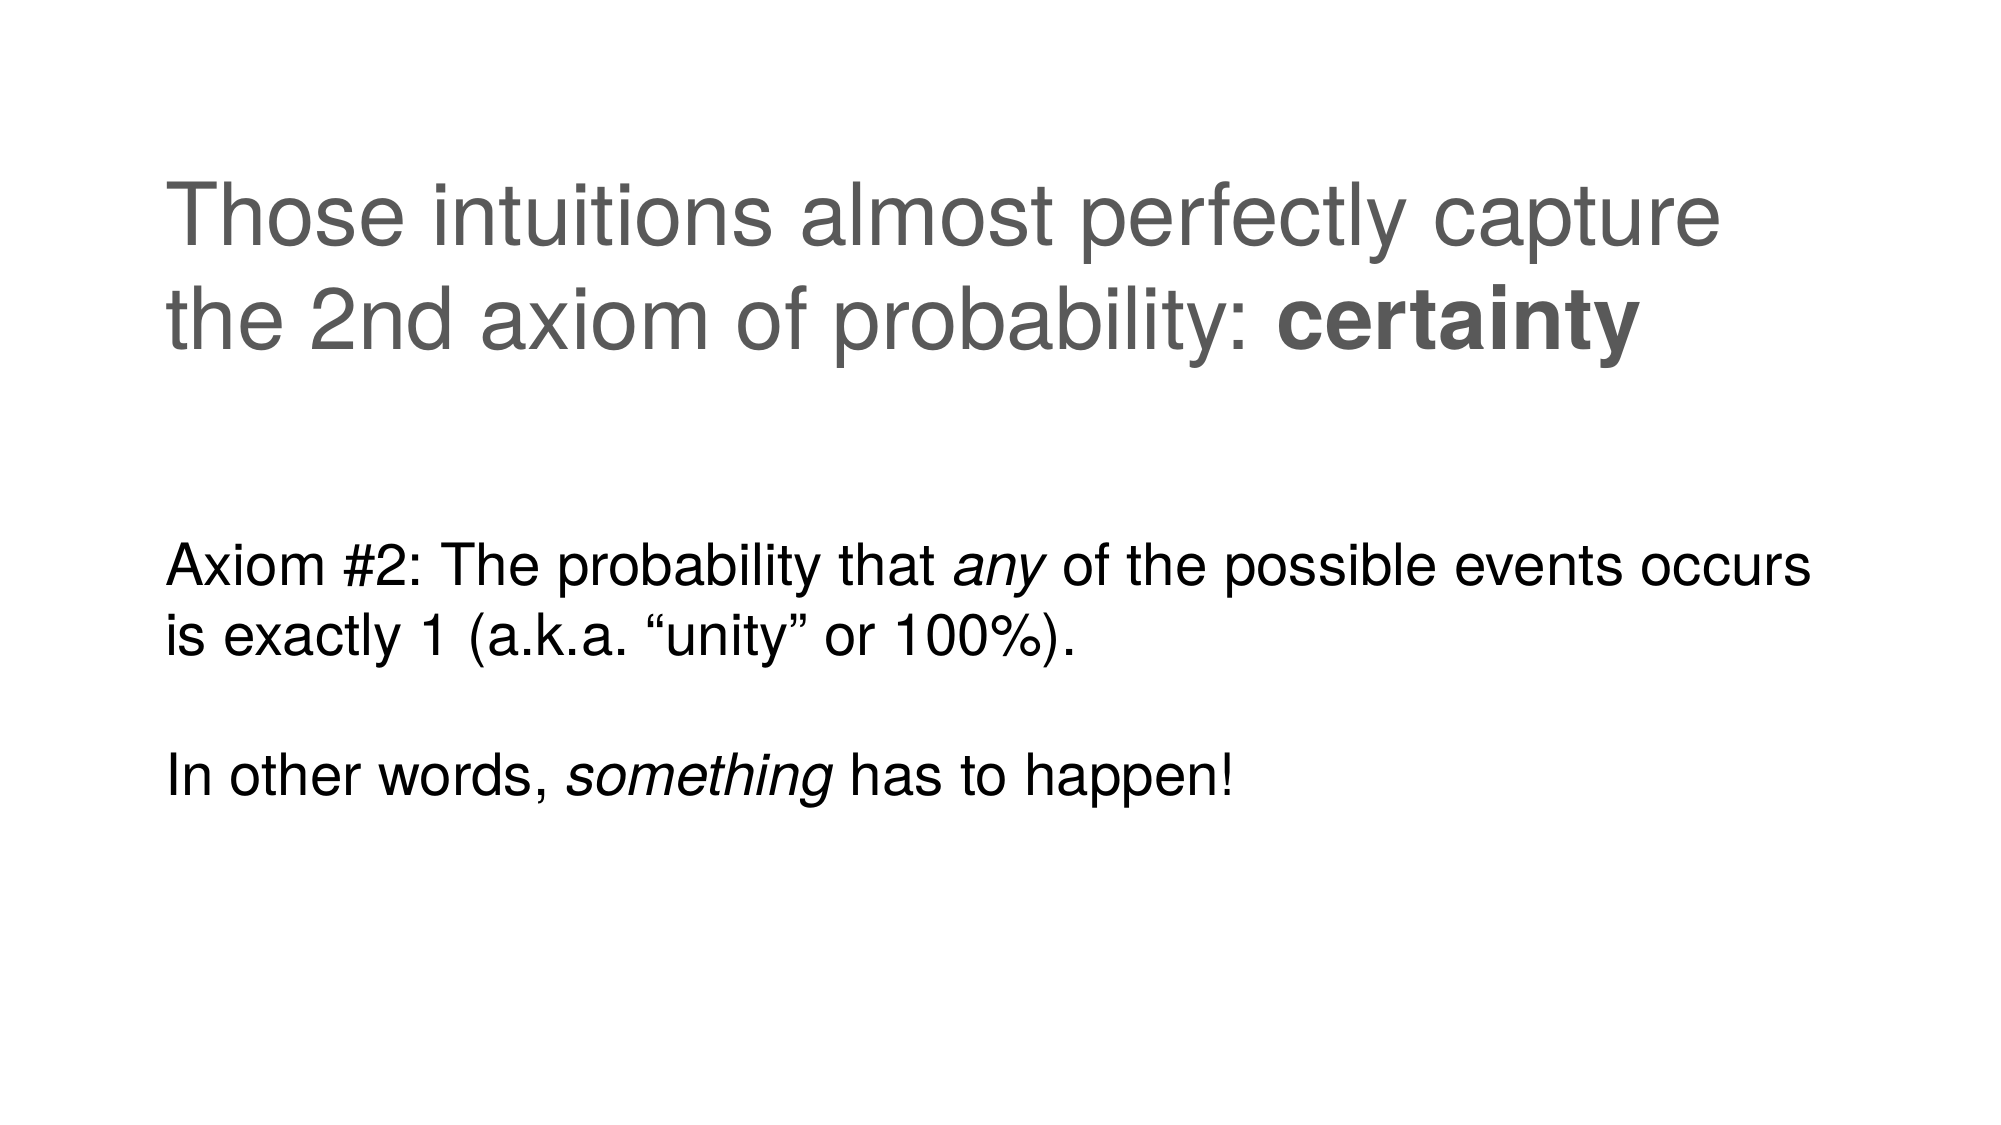

# Those intuitions almost perfectly capture the 2nd axiom of probability: certainty

Axiom #2: The probability that any of the possible events occurs is exactly 1 (a.k.a. “unity” or 100%).

In other words, something has to happen!